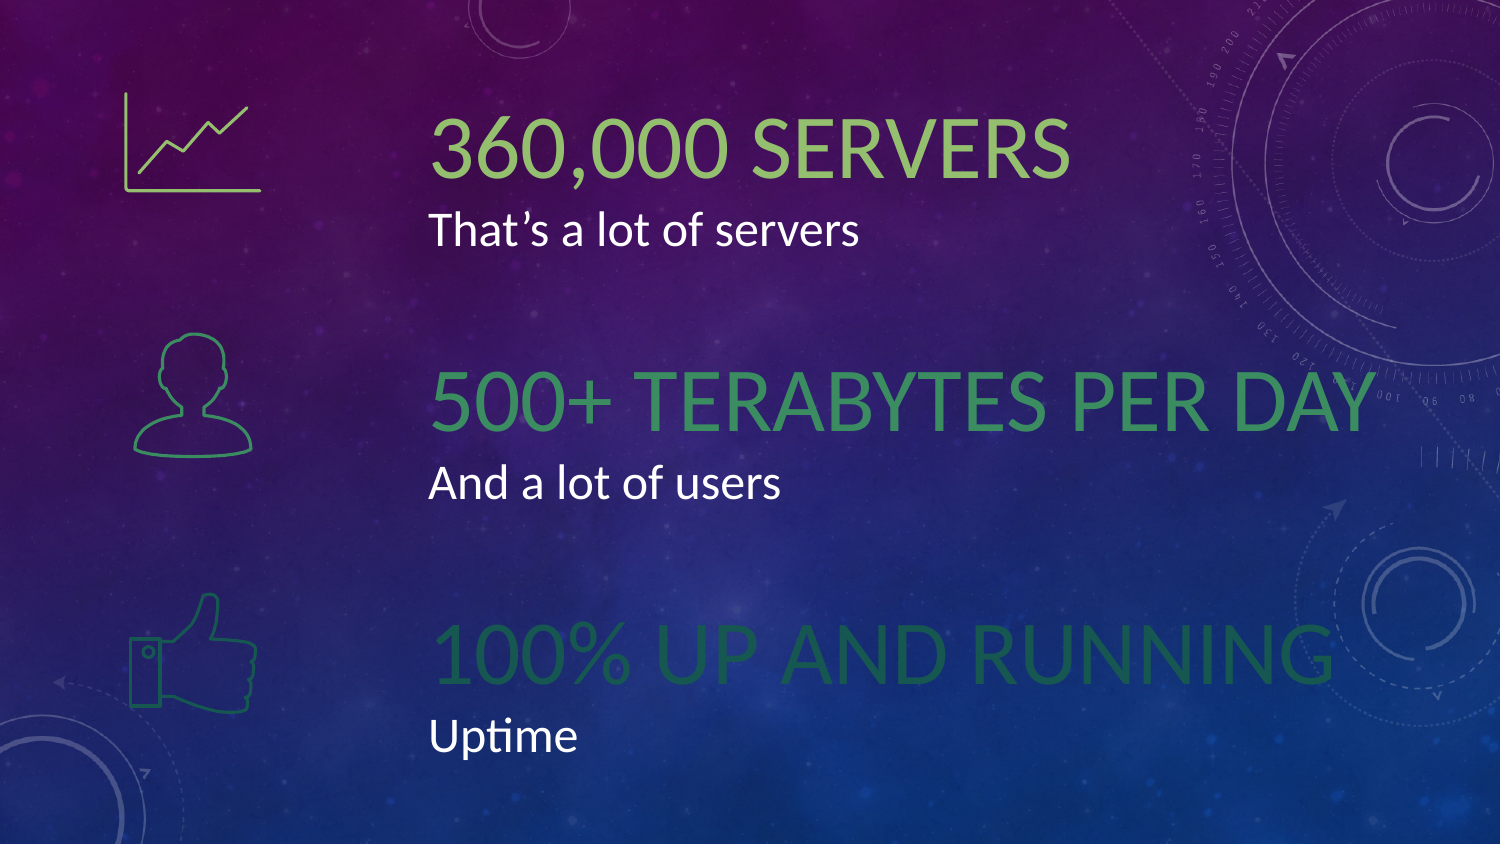

360,000 servers

That’s a lot of servers
500+ terabytes per day

And a lot of users
100% up and running

Uptime